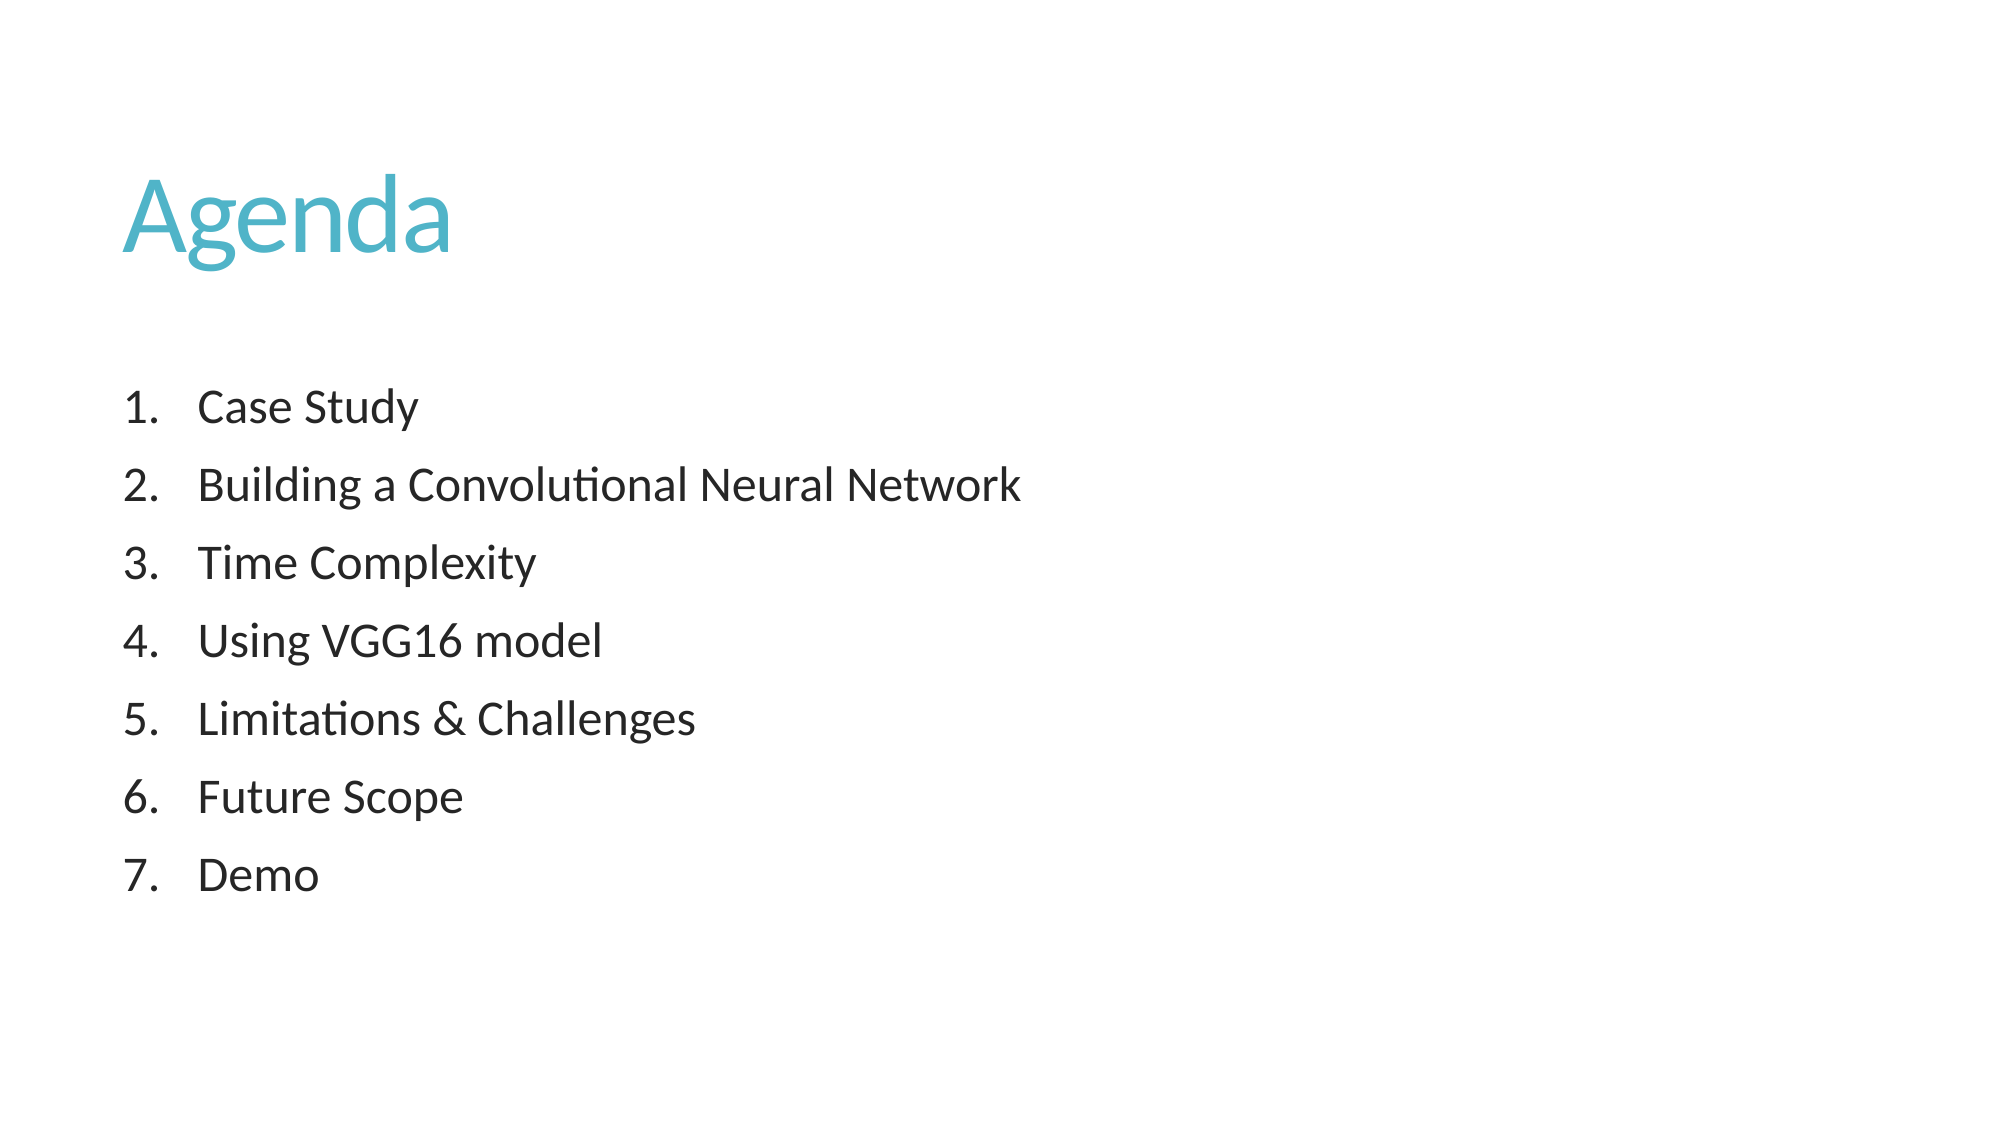

# Agenda
Case Study
Building a Convolutional Neural Network
Time Complexity
Using VGG16 model
Limitations & Challenges
Future Scope
Demo